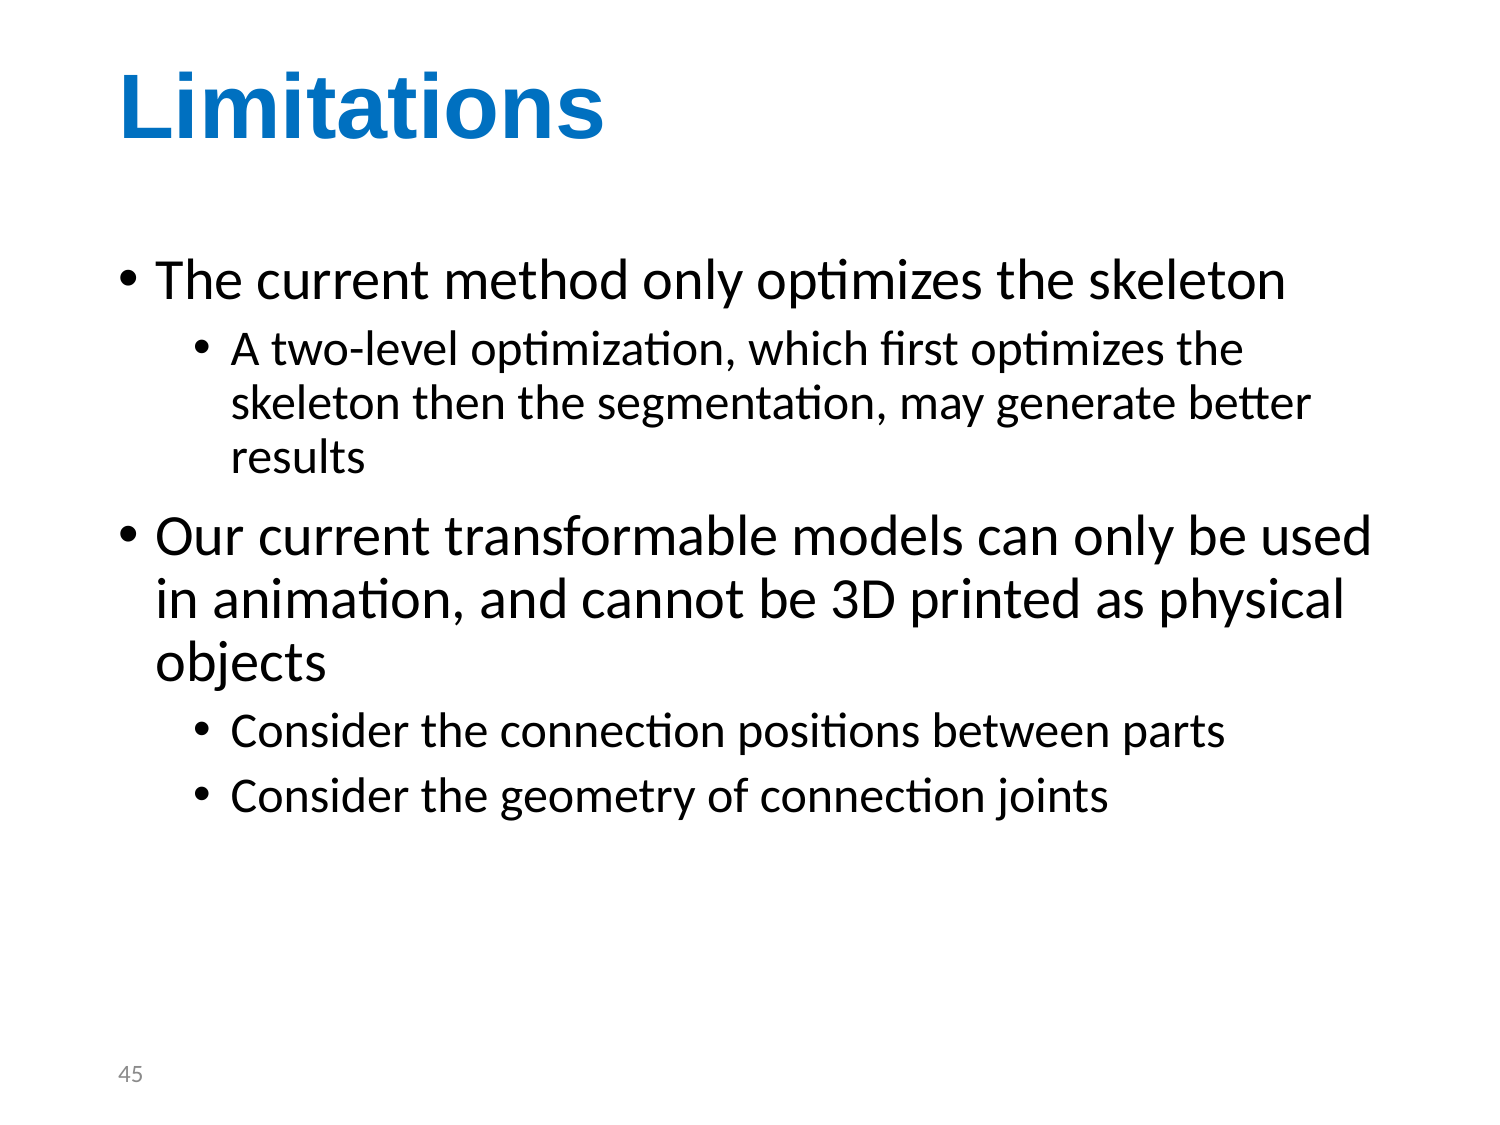

# Limitations
The current method only optimizes the skeleton
A two-level optimization, which first optimizes the skeleton then the segmentation, may generate better results
Our current transformable models can only be used in animation, and cannot be 3D printed as physical objects
Consider the connection positions between parts
Consider the geometry of connection joints
45